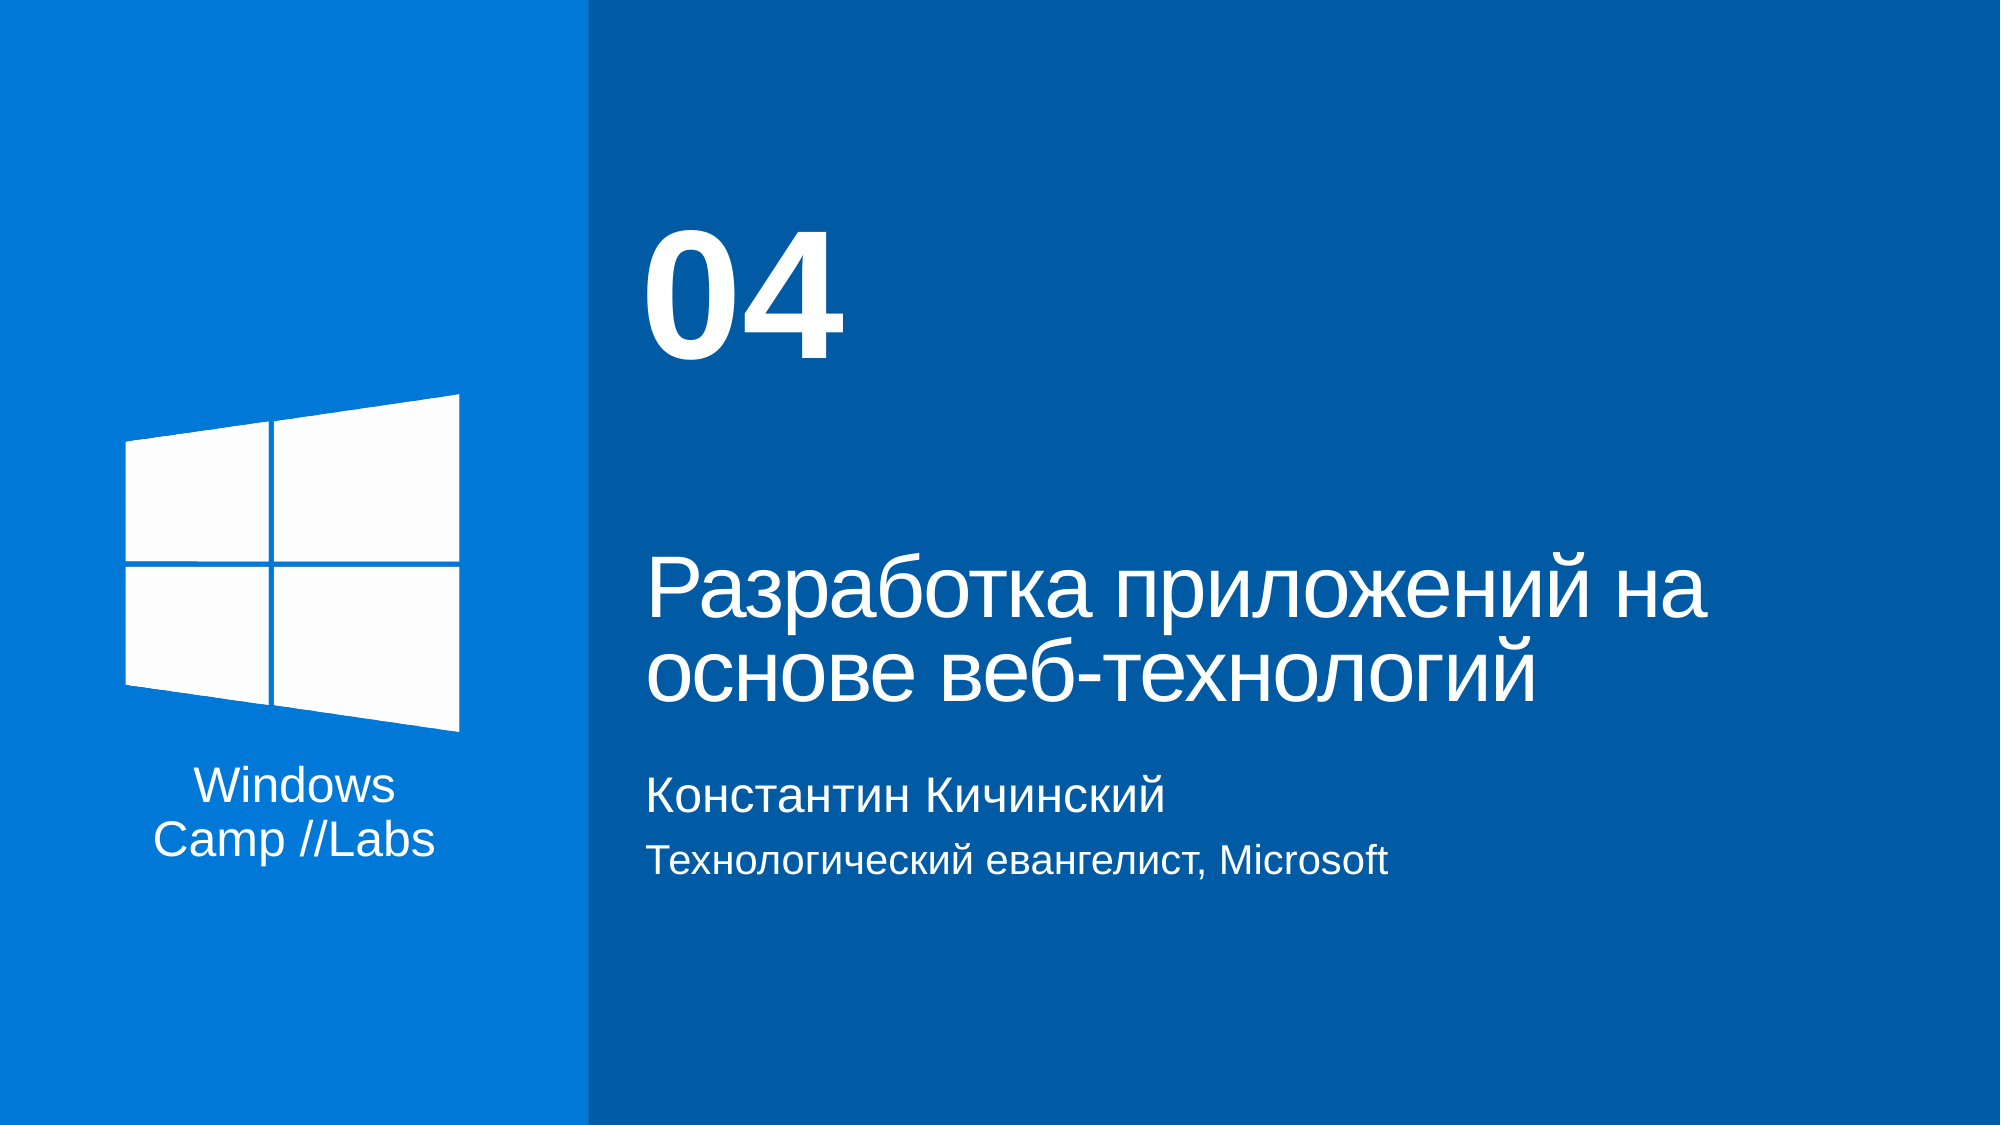

# Разработка приложений на основе веб-технологий
04
Константин Кичинский
Технологический евангелист, Microsoft